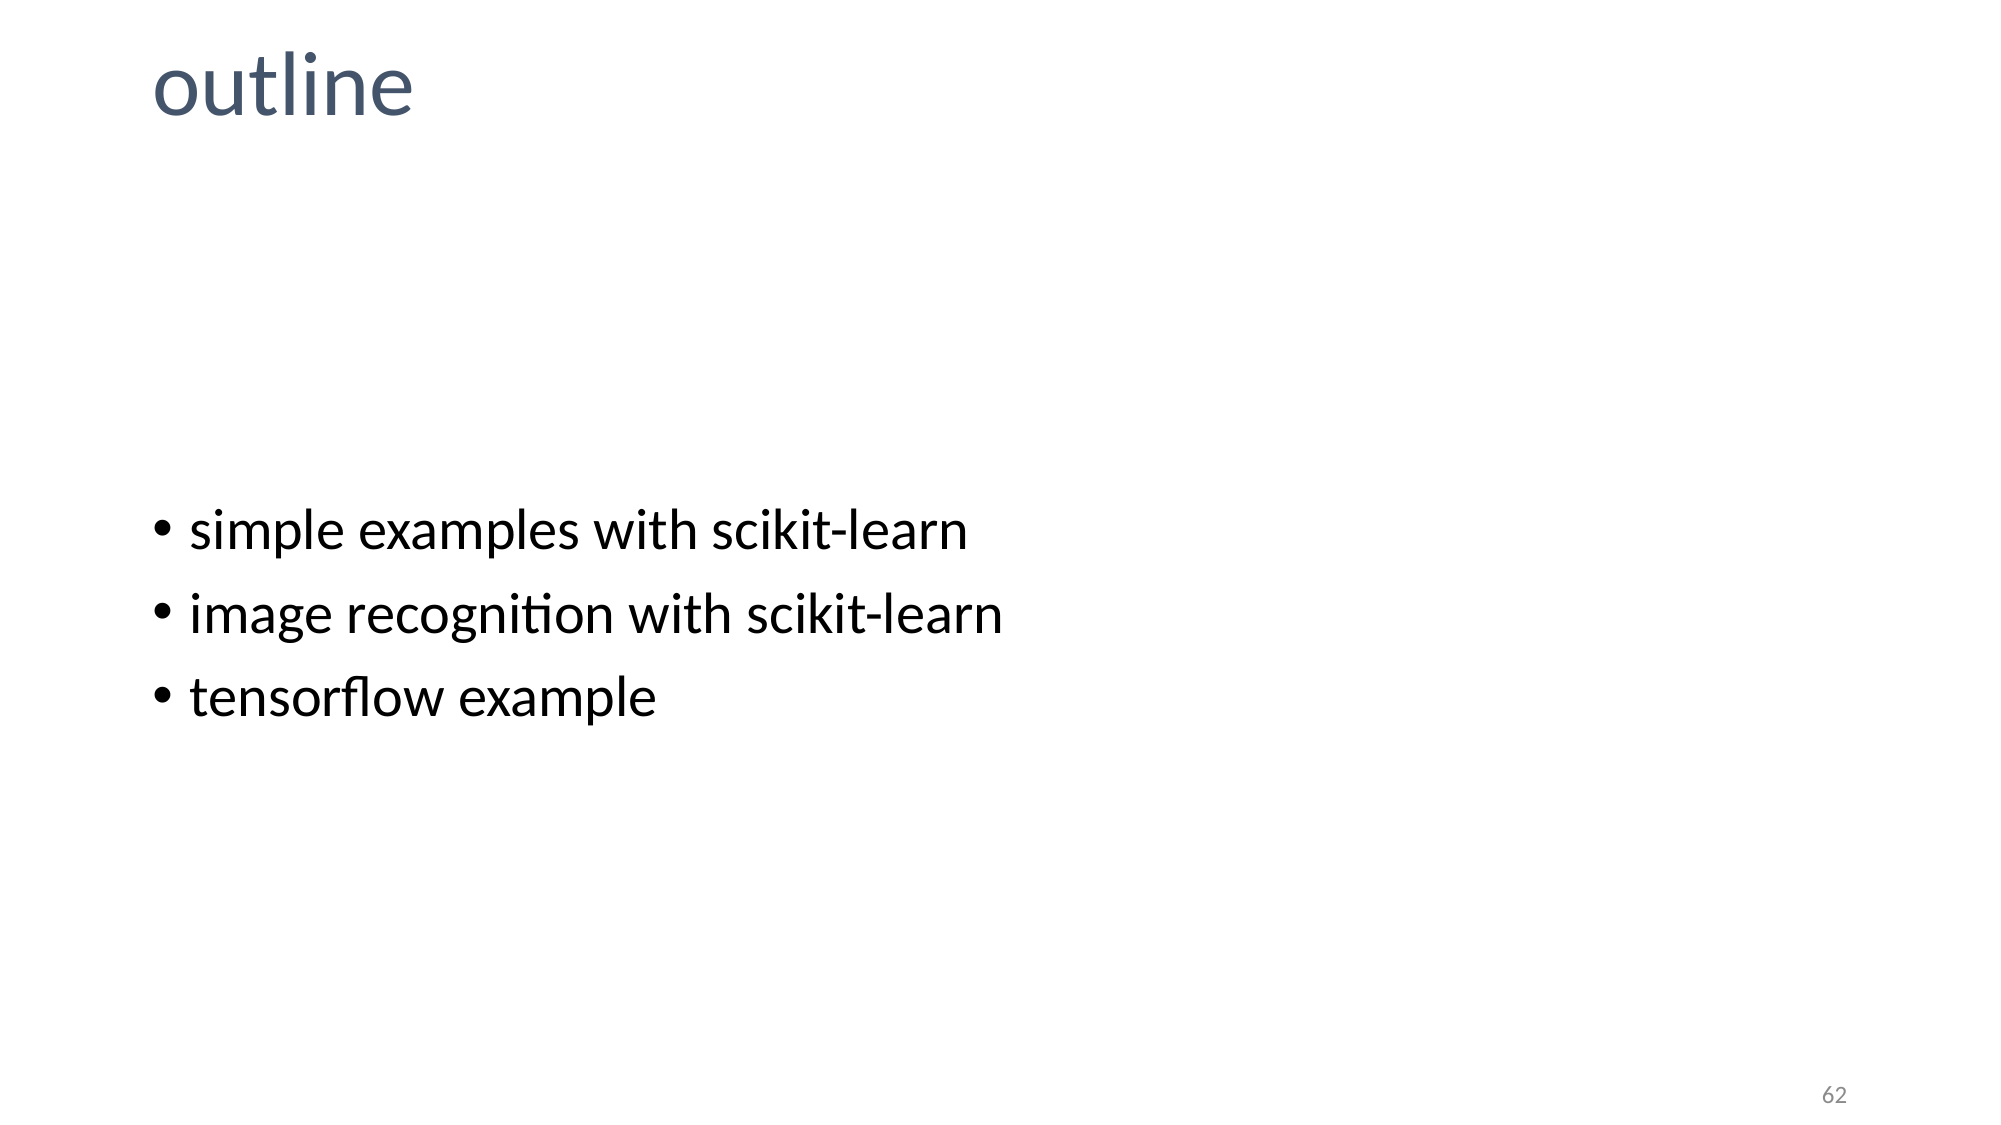

# outline
simple examples with scikit-learn
image recognition with scikit-learn
tensorflow example
62